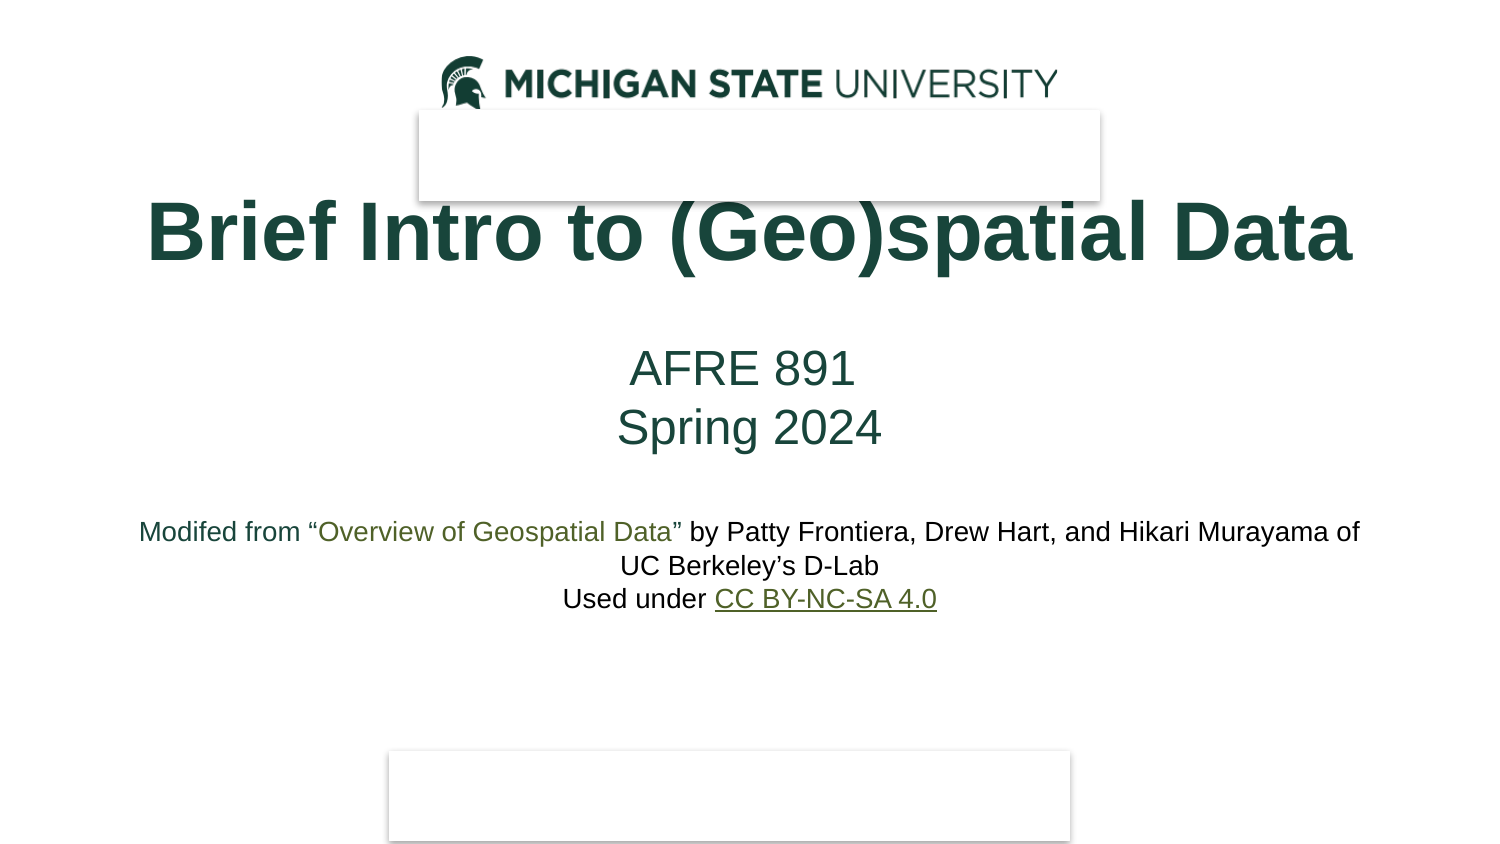

# Brief Intro to (Geo)spatial Data AFRE 891 Spring 2024 Modifed from “Overview of Geospatial Data” by Patty Frontiera, Drew Hart, and Hikari Murayama of UC Berkeley’s D-Lab Used under CC BY-NC-SA 4.0